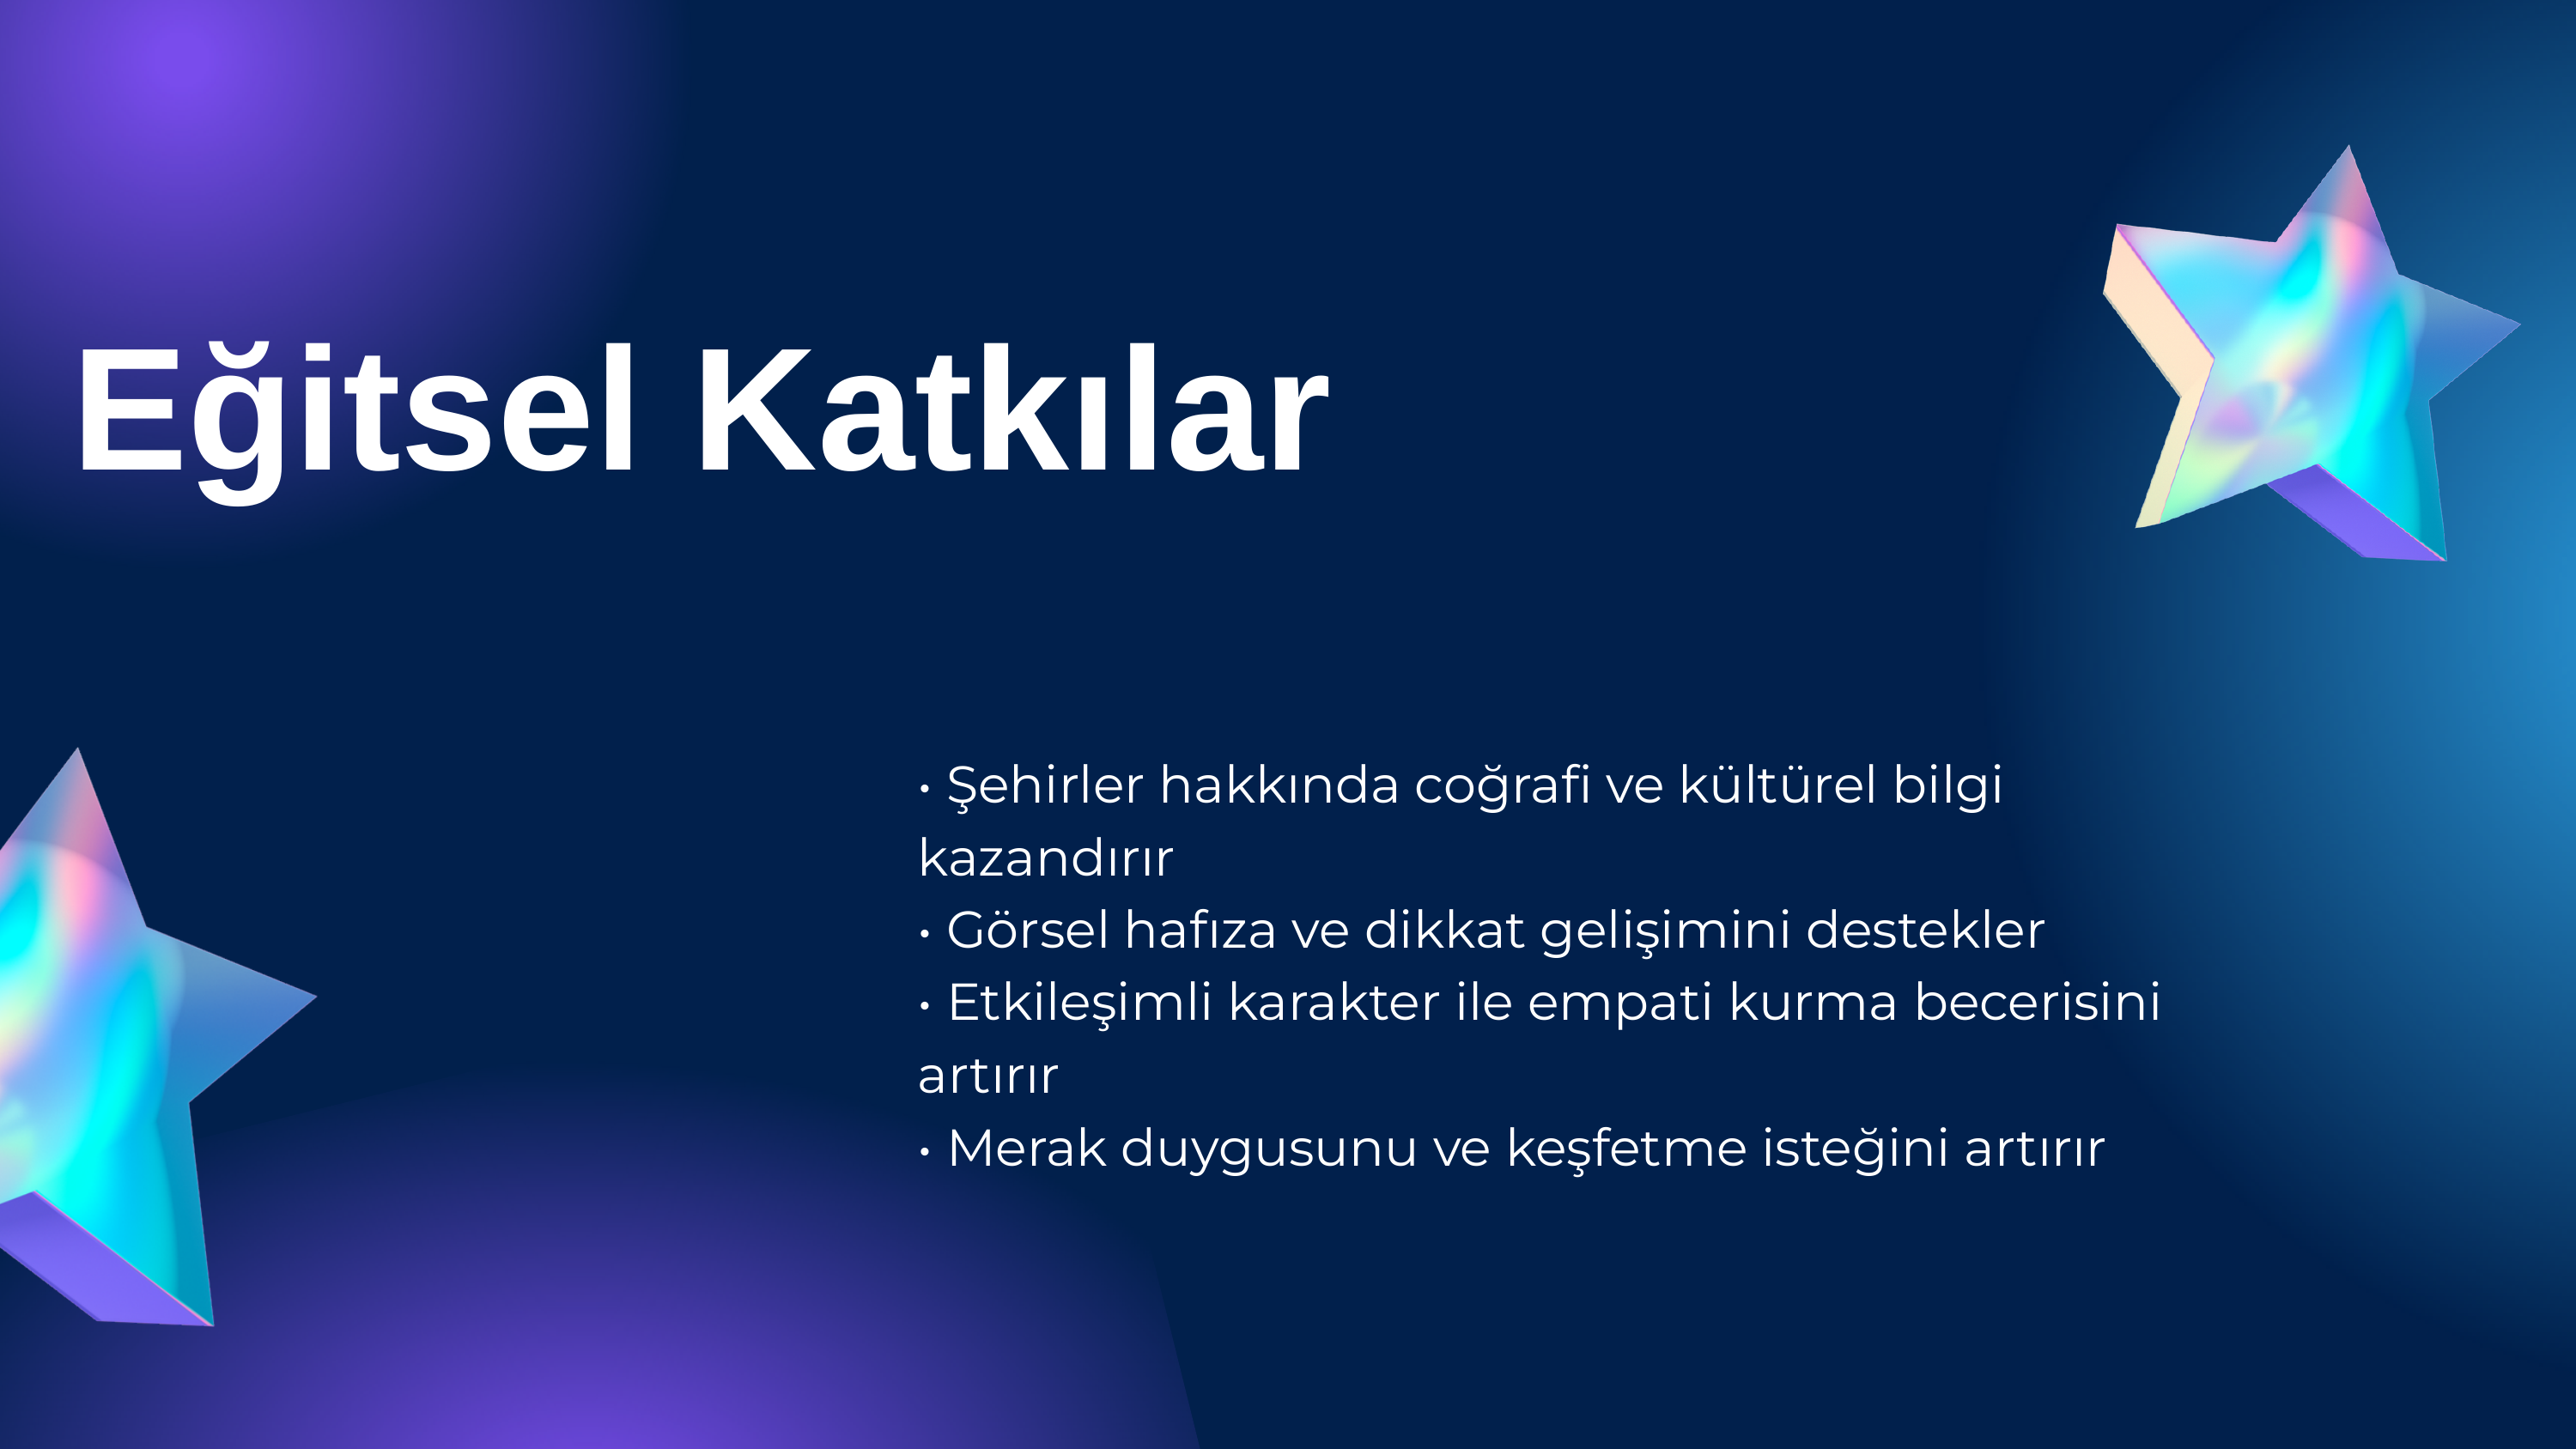

Eğitsel Katkılar
• Şehirler hakkında coğrafi ve kültürel bilgi kazandırır
• Görsel hafıza ve dikkat gelişimini destekler
• Etkileşimli karakter ile empati kurma becerisini artırır
• Merak duygusunu ve keşfetme isteğini artırır